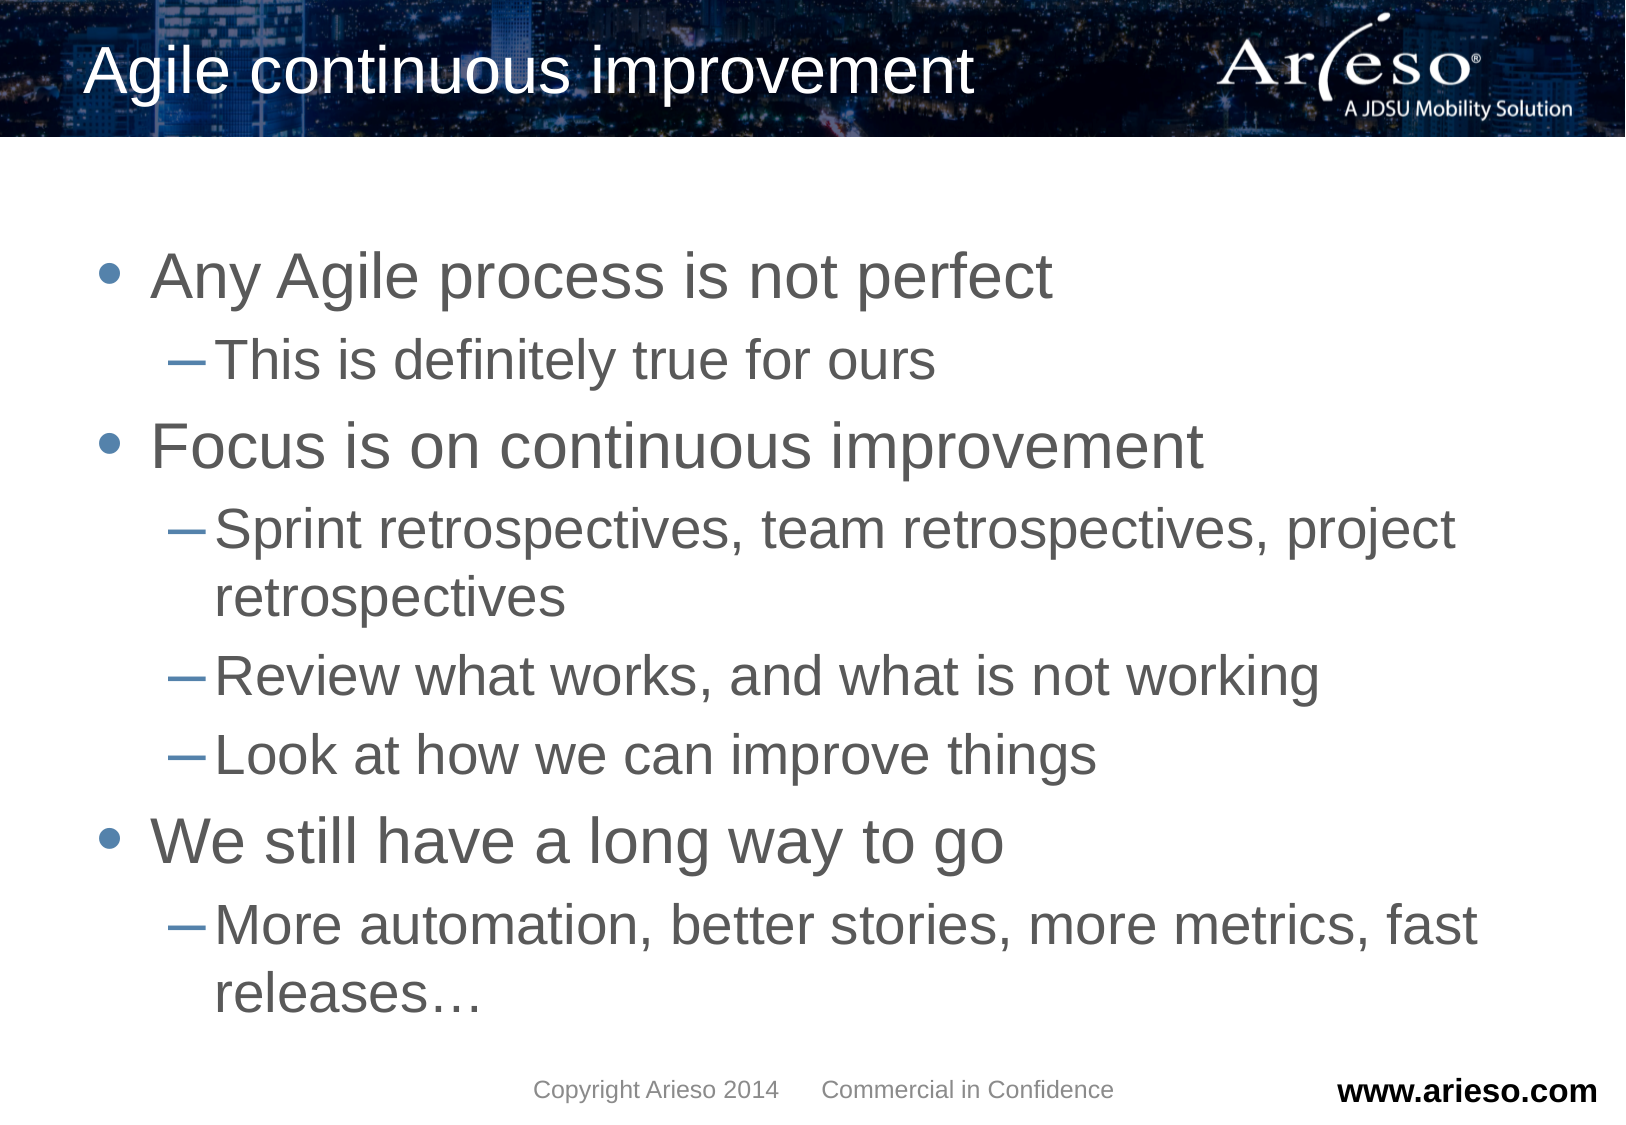

# Agile continuous improvement
Any Agile process is not perfect
This is definitely true for ours
Focus is on continuous improvement
Sprint retrospectives, team retrospectives, project retrospectives
Review what works, and what is not working
Look at how we can improve things
We still have a long way to go
More automation, better stories, more metrics, fast releases…

Copyright Arieso 2014      Commercial in Confidence